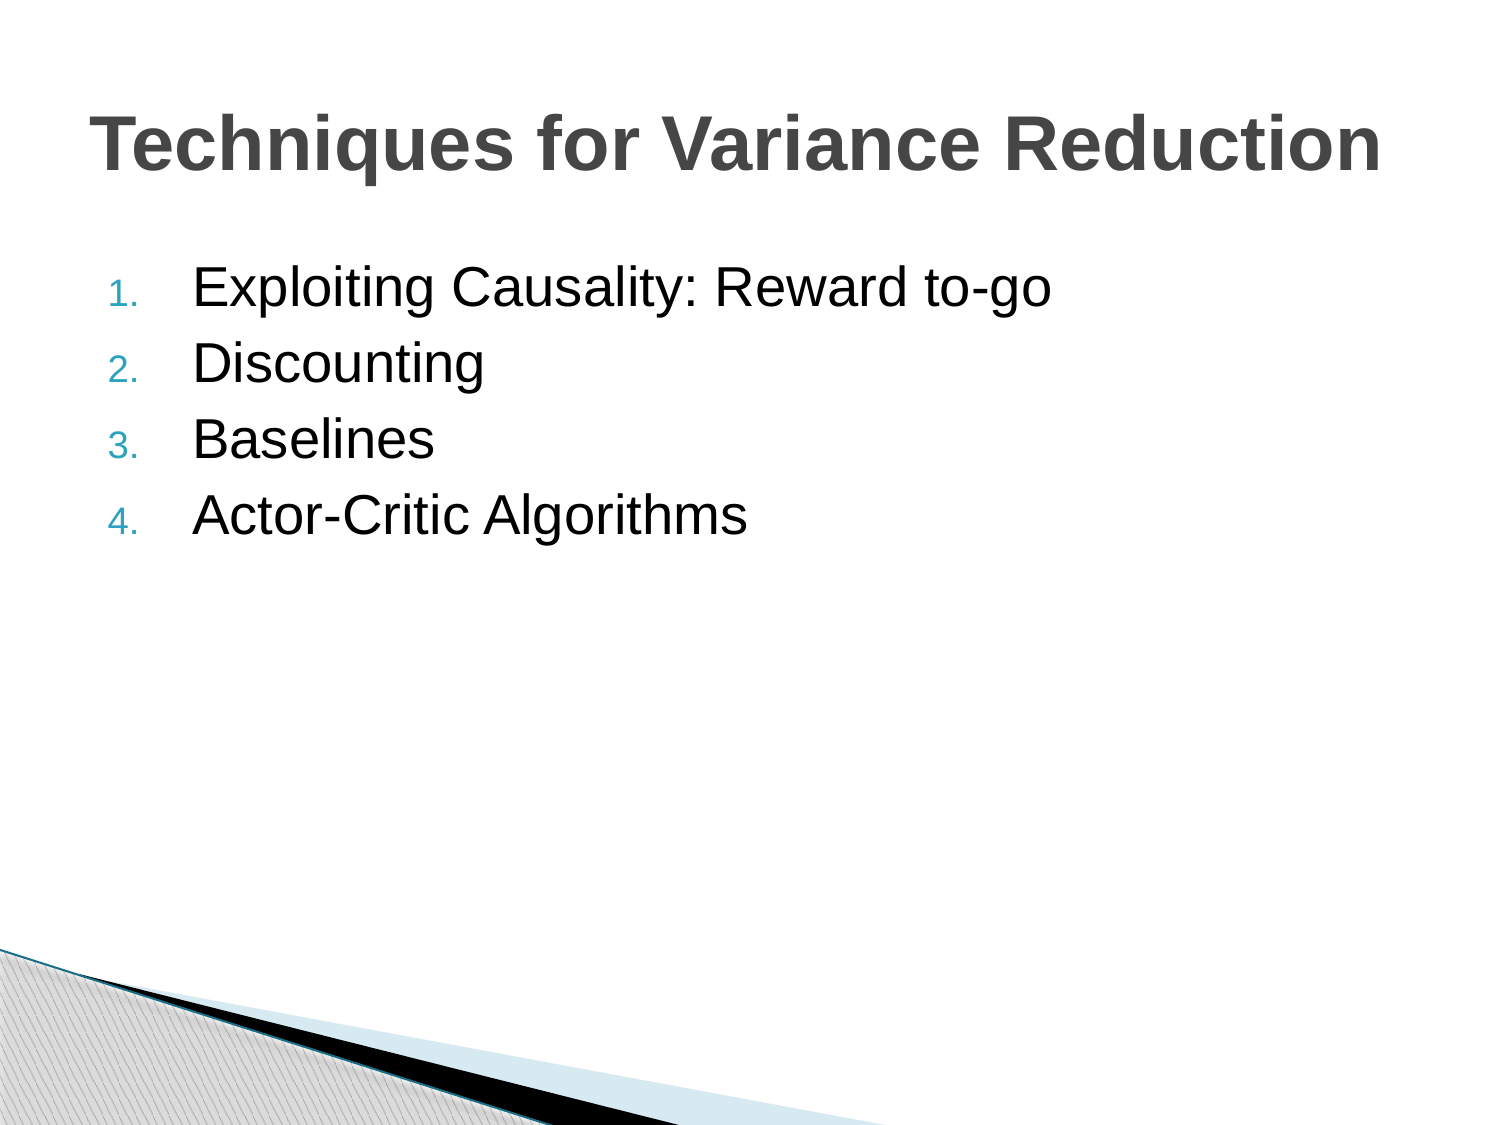

# Techniques for Variance Reduction
Exploiting Causality: Reward to-go
Discounting
Baselines
Actor-Critic Algorithms